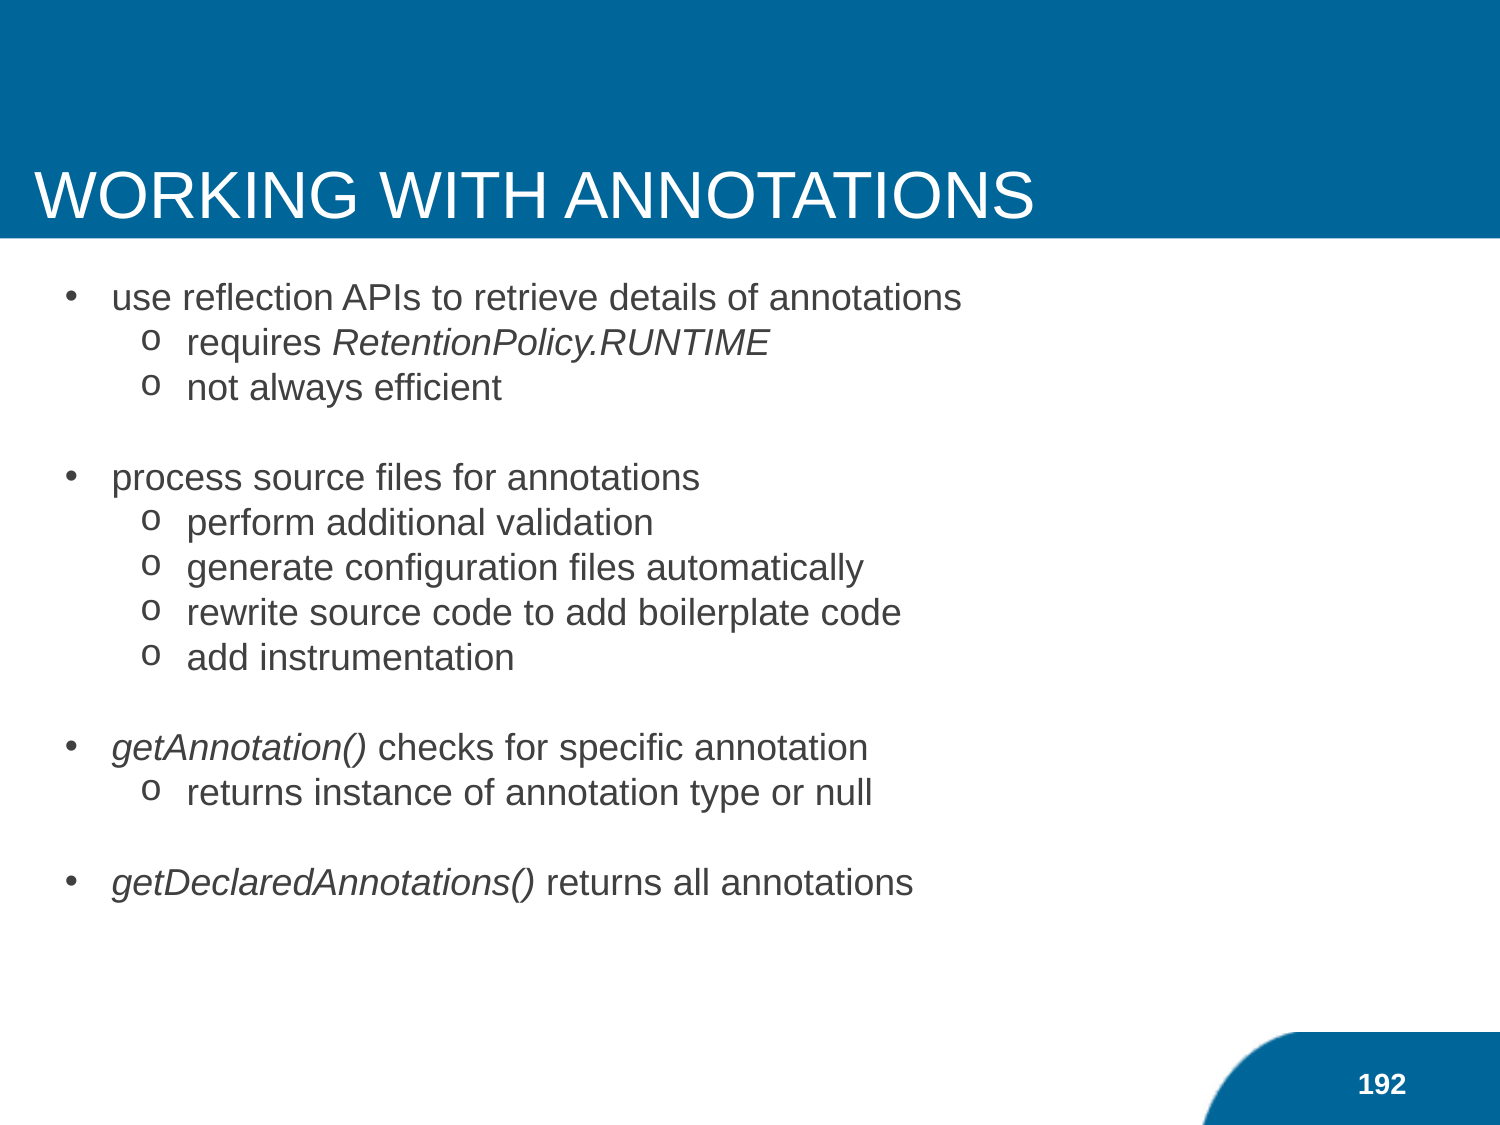

Working with Annotations
use reflection APIs to retrieve details of annotations
requires RetentionPolicy.RUNTIME
not always efficient

process source files for annotations
perform additional validation
generate configuration files automatically
rewrite source code to add boilerplate code
add instrumentation

getAnnotation() checks for specific annotation
returns instance of annotation type or null

getDeclaredAnnotations() returns all annotations

192